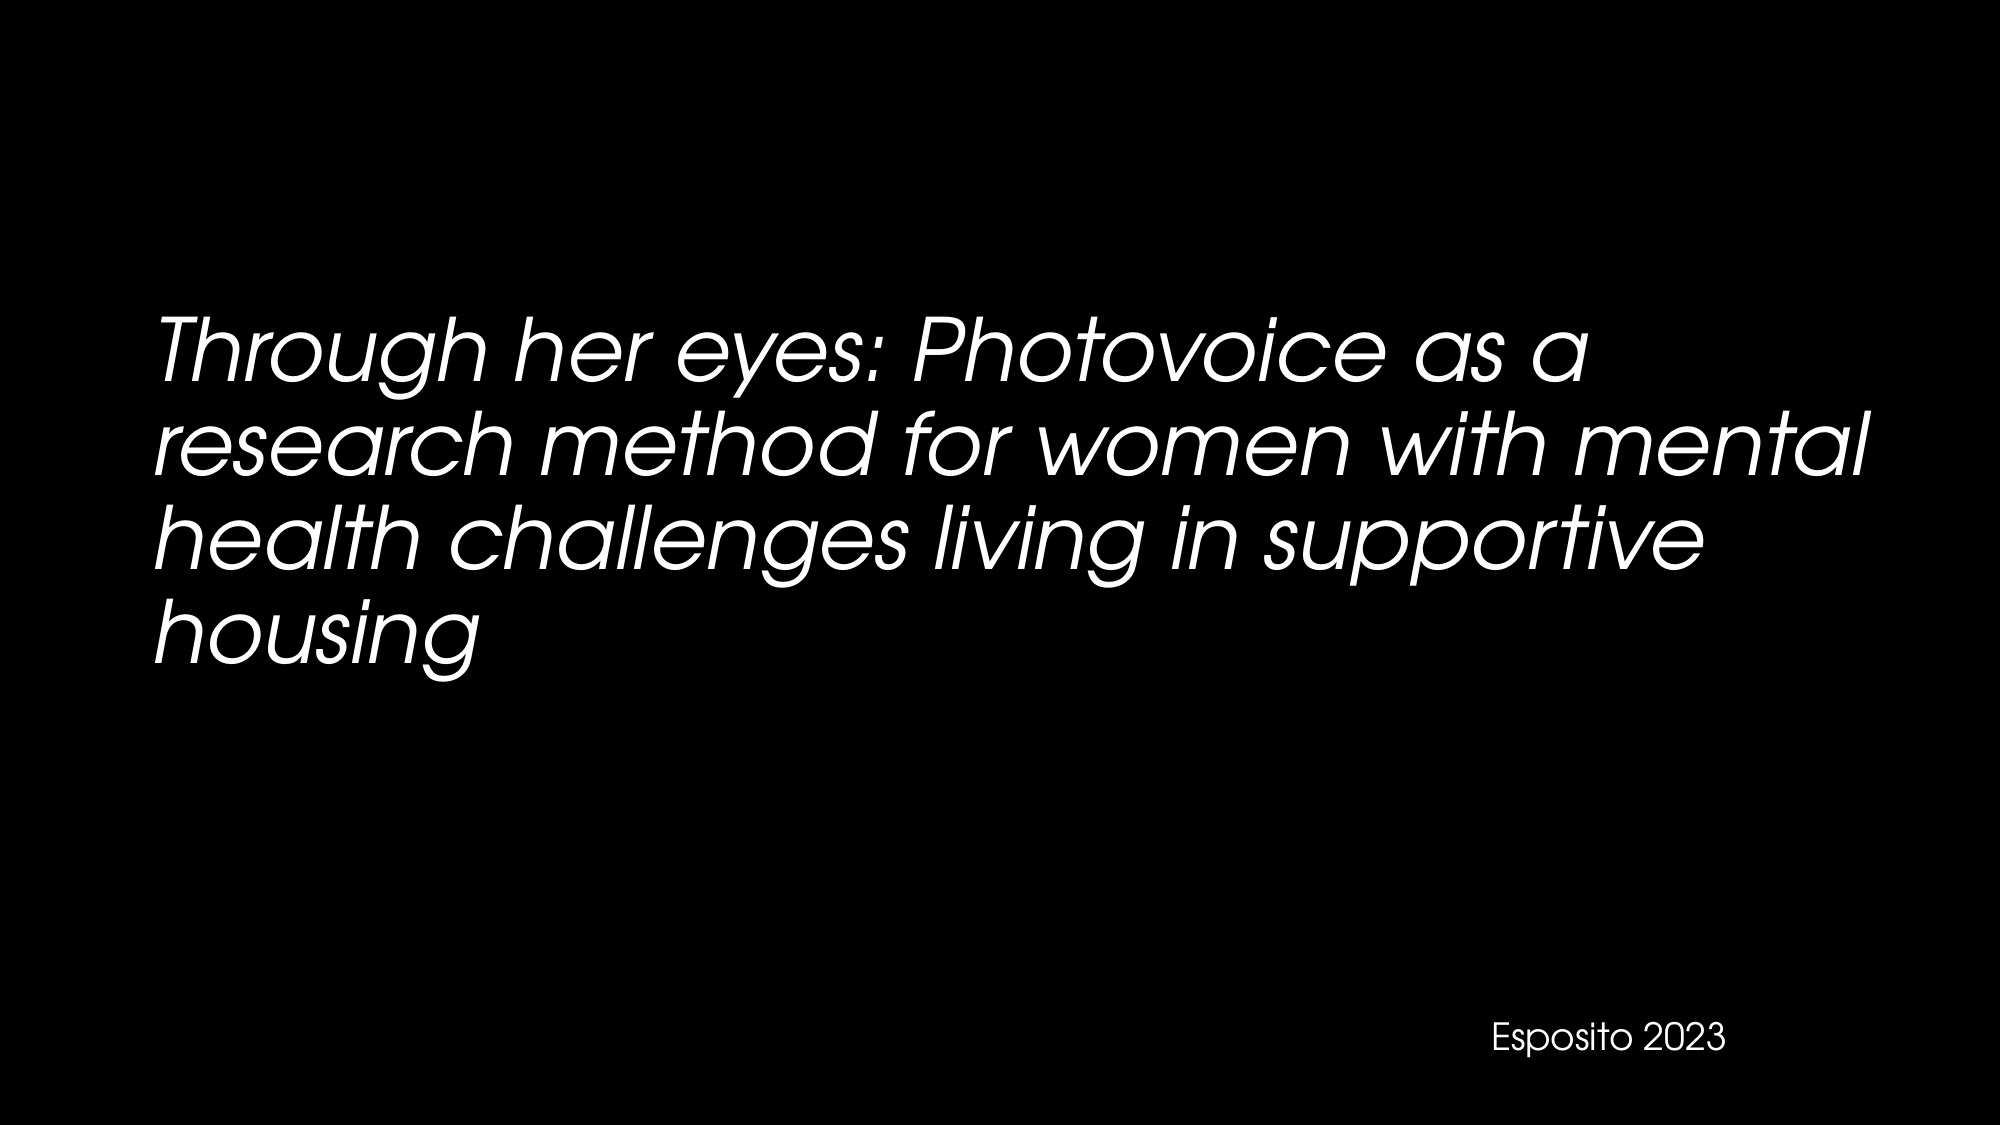

# Through her eyes: Photovoice as a research method for women with mental health challenges living in supportive housing
Esposito 2023